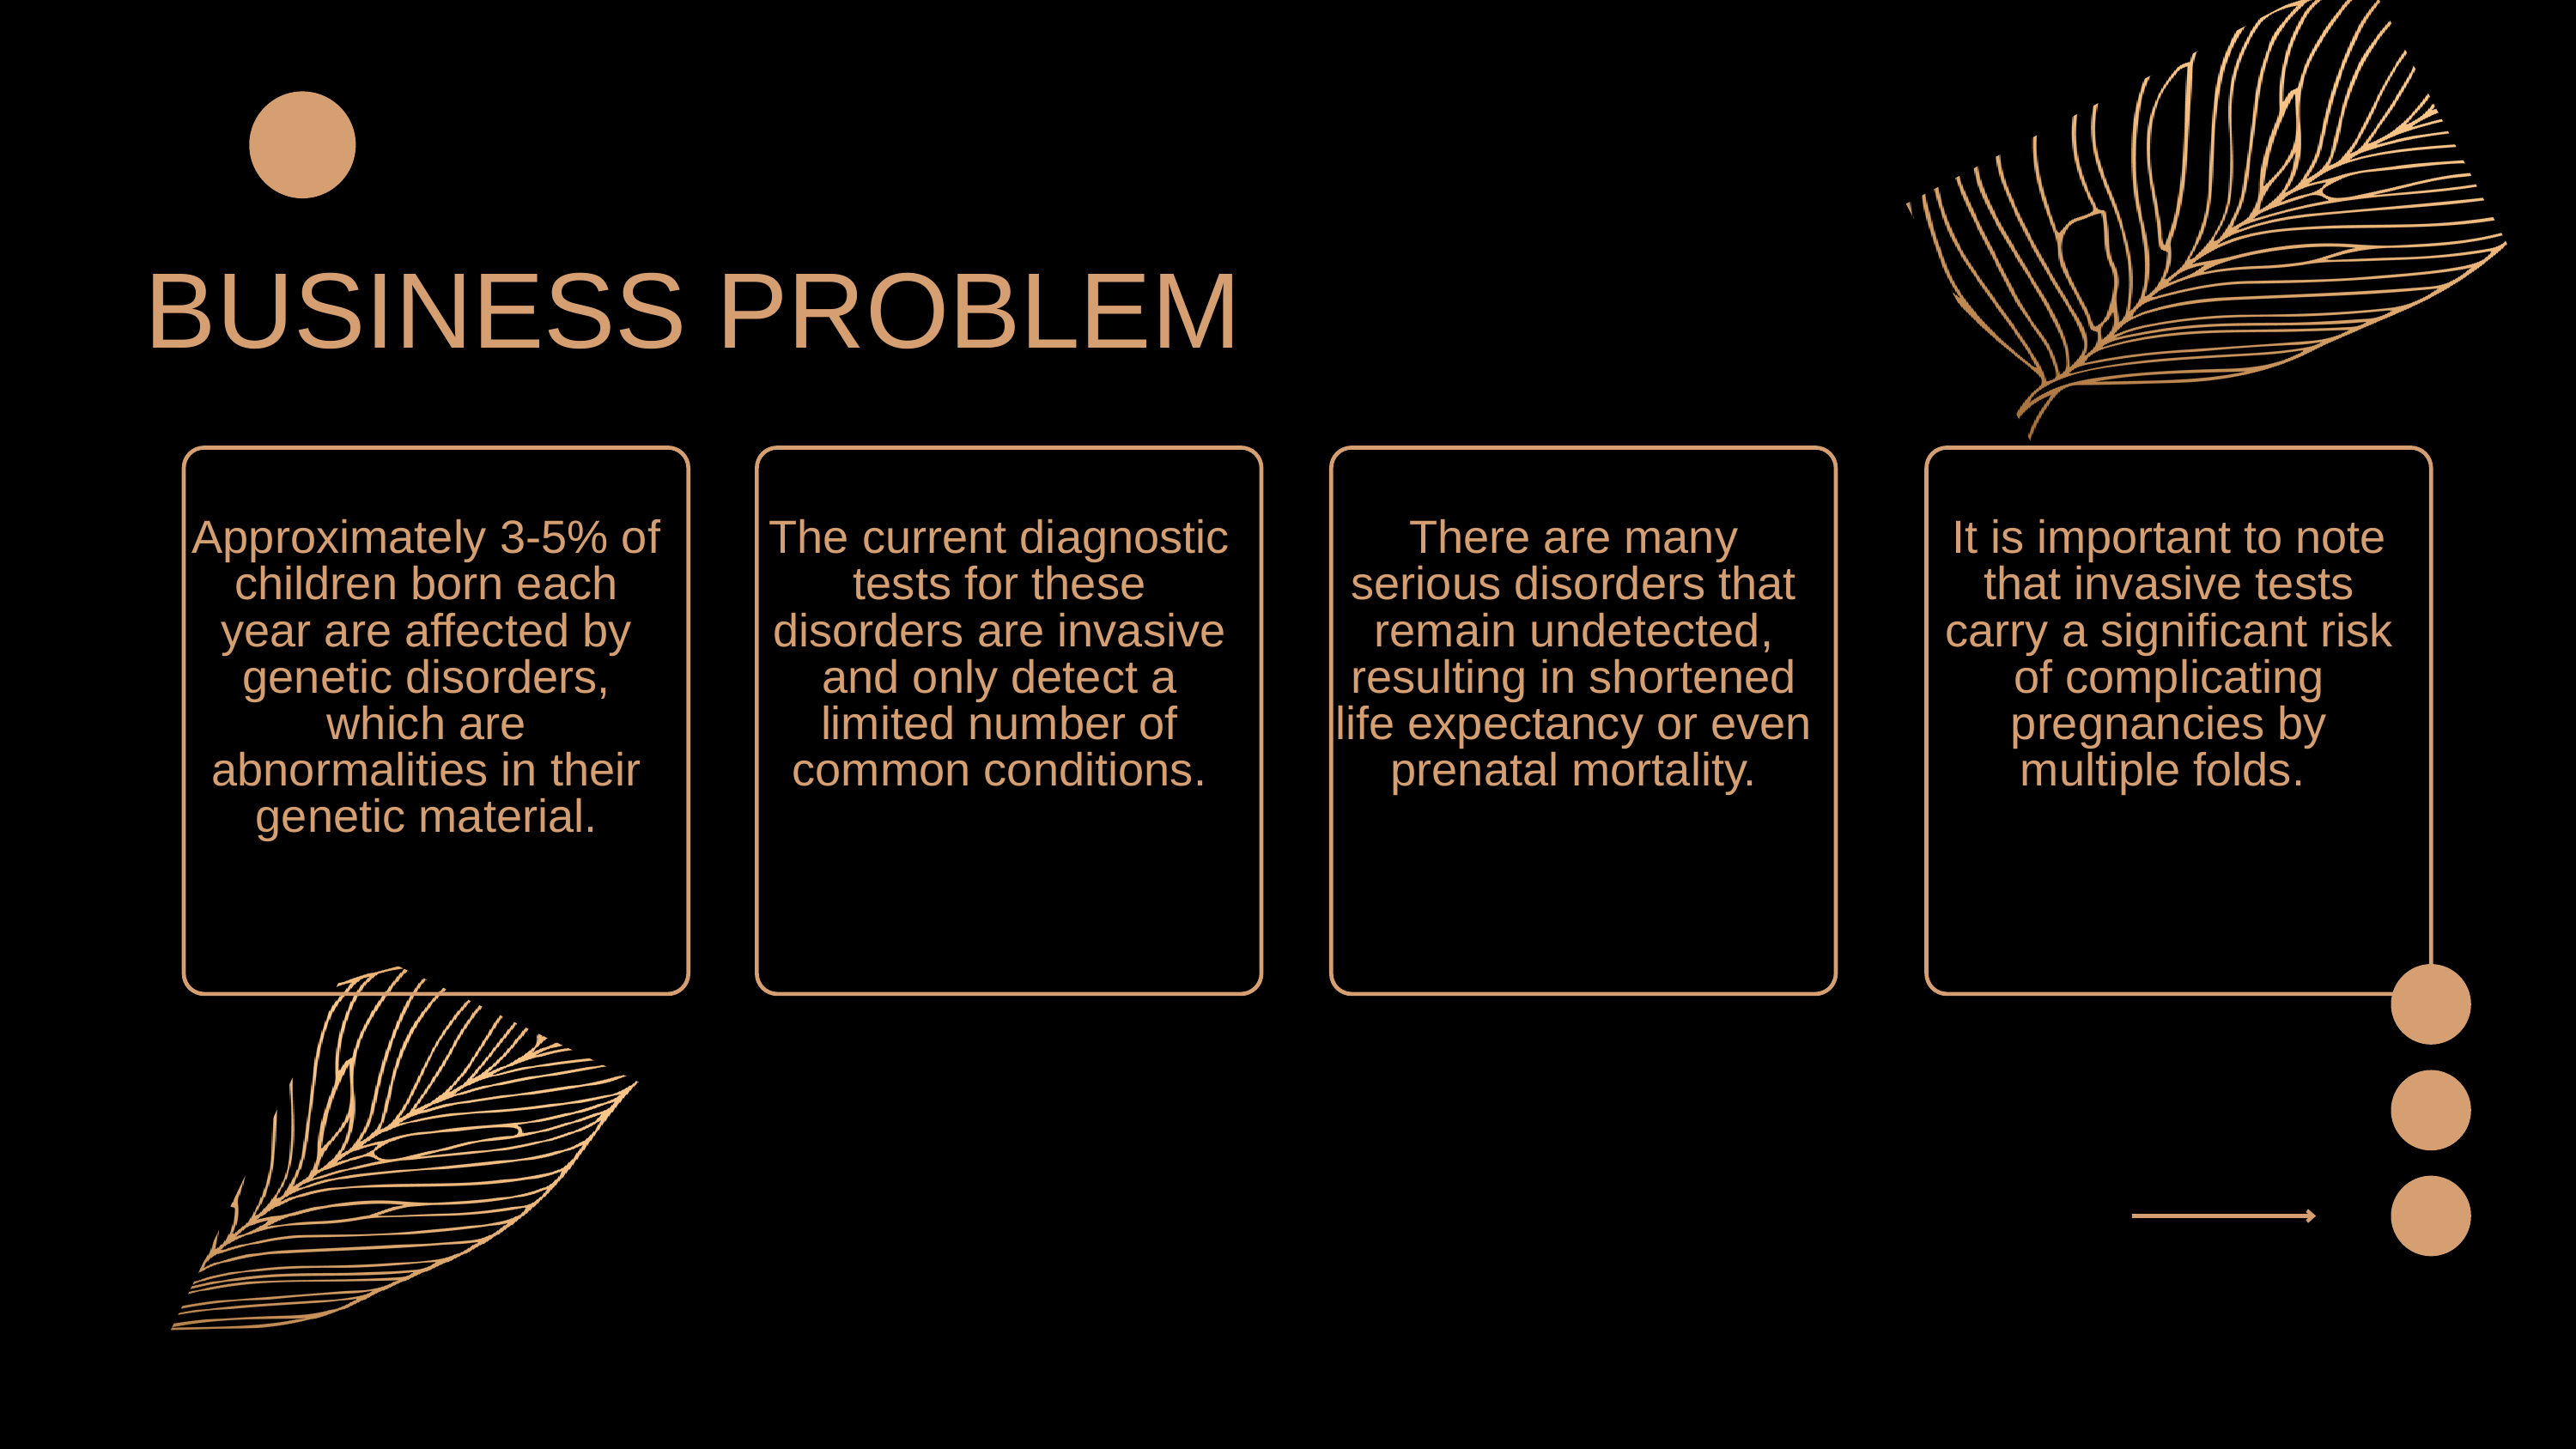

BUSINESS PROBLEM

Approximately 3-5% of children born each year are affected by genetic disorders, which are abnormalities in their genetic material.
The current diagnostic tests for these disorders are invasive and only detect a limited number of common conditions.
There are many serious disorders that remain undetected, resulting in shortened life expectancy or even prenatal mortality.
It is important to note that invasive tests carry a significant risk of complicating pregnancies by multiple folds.